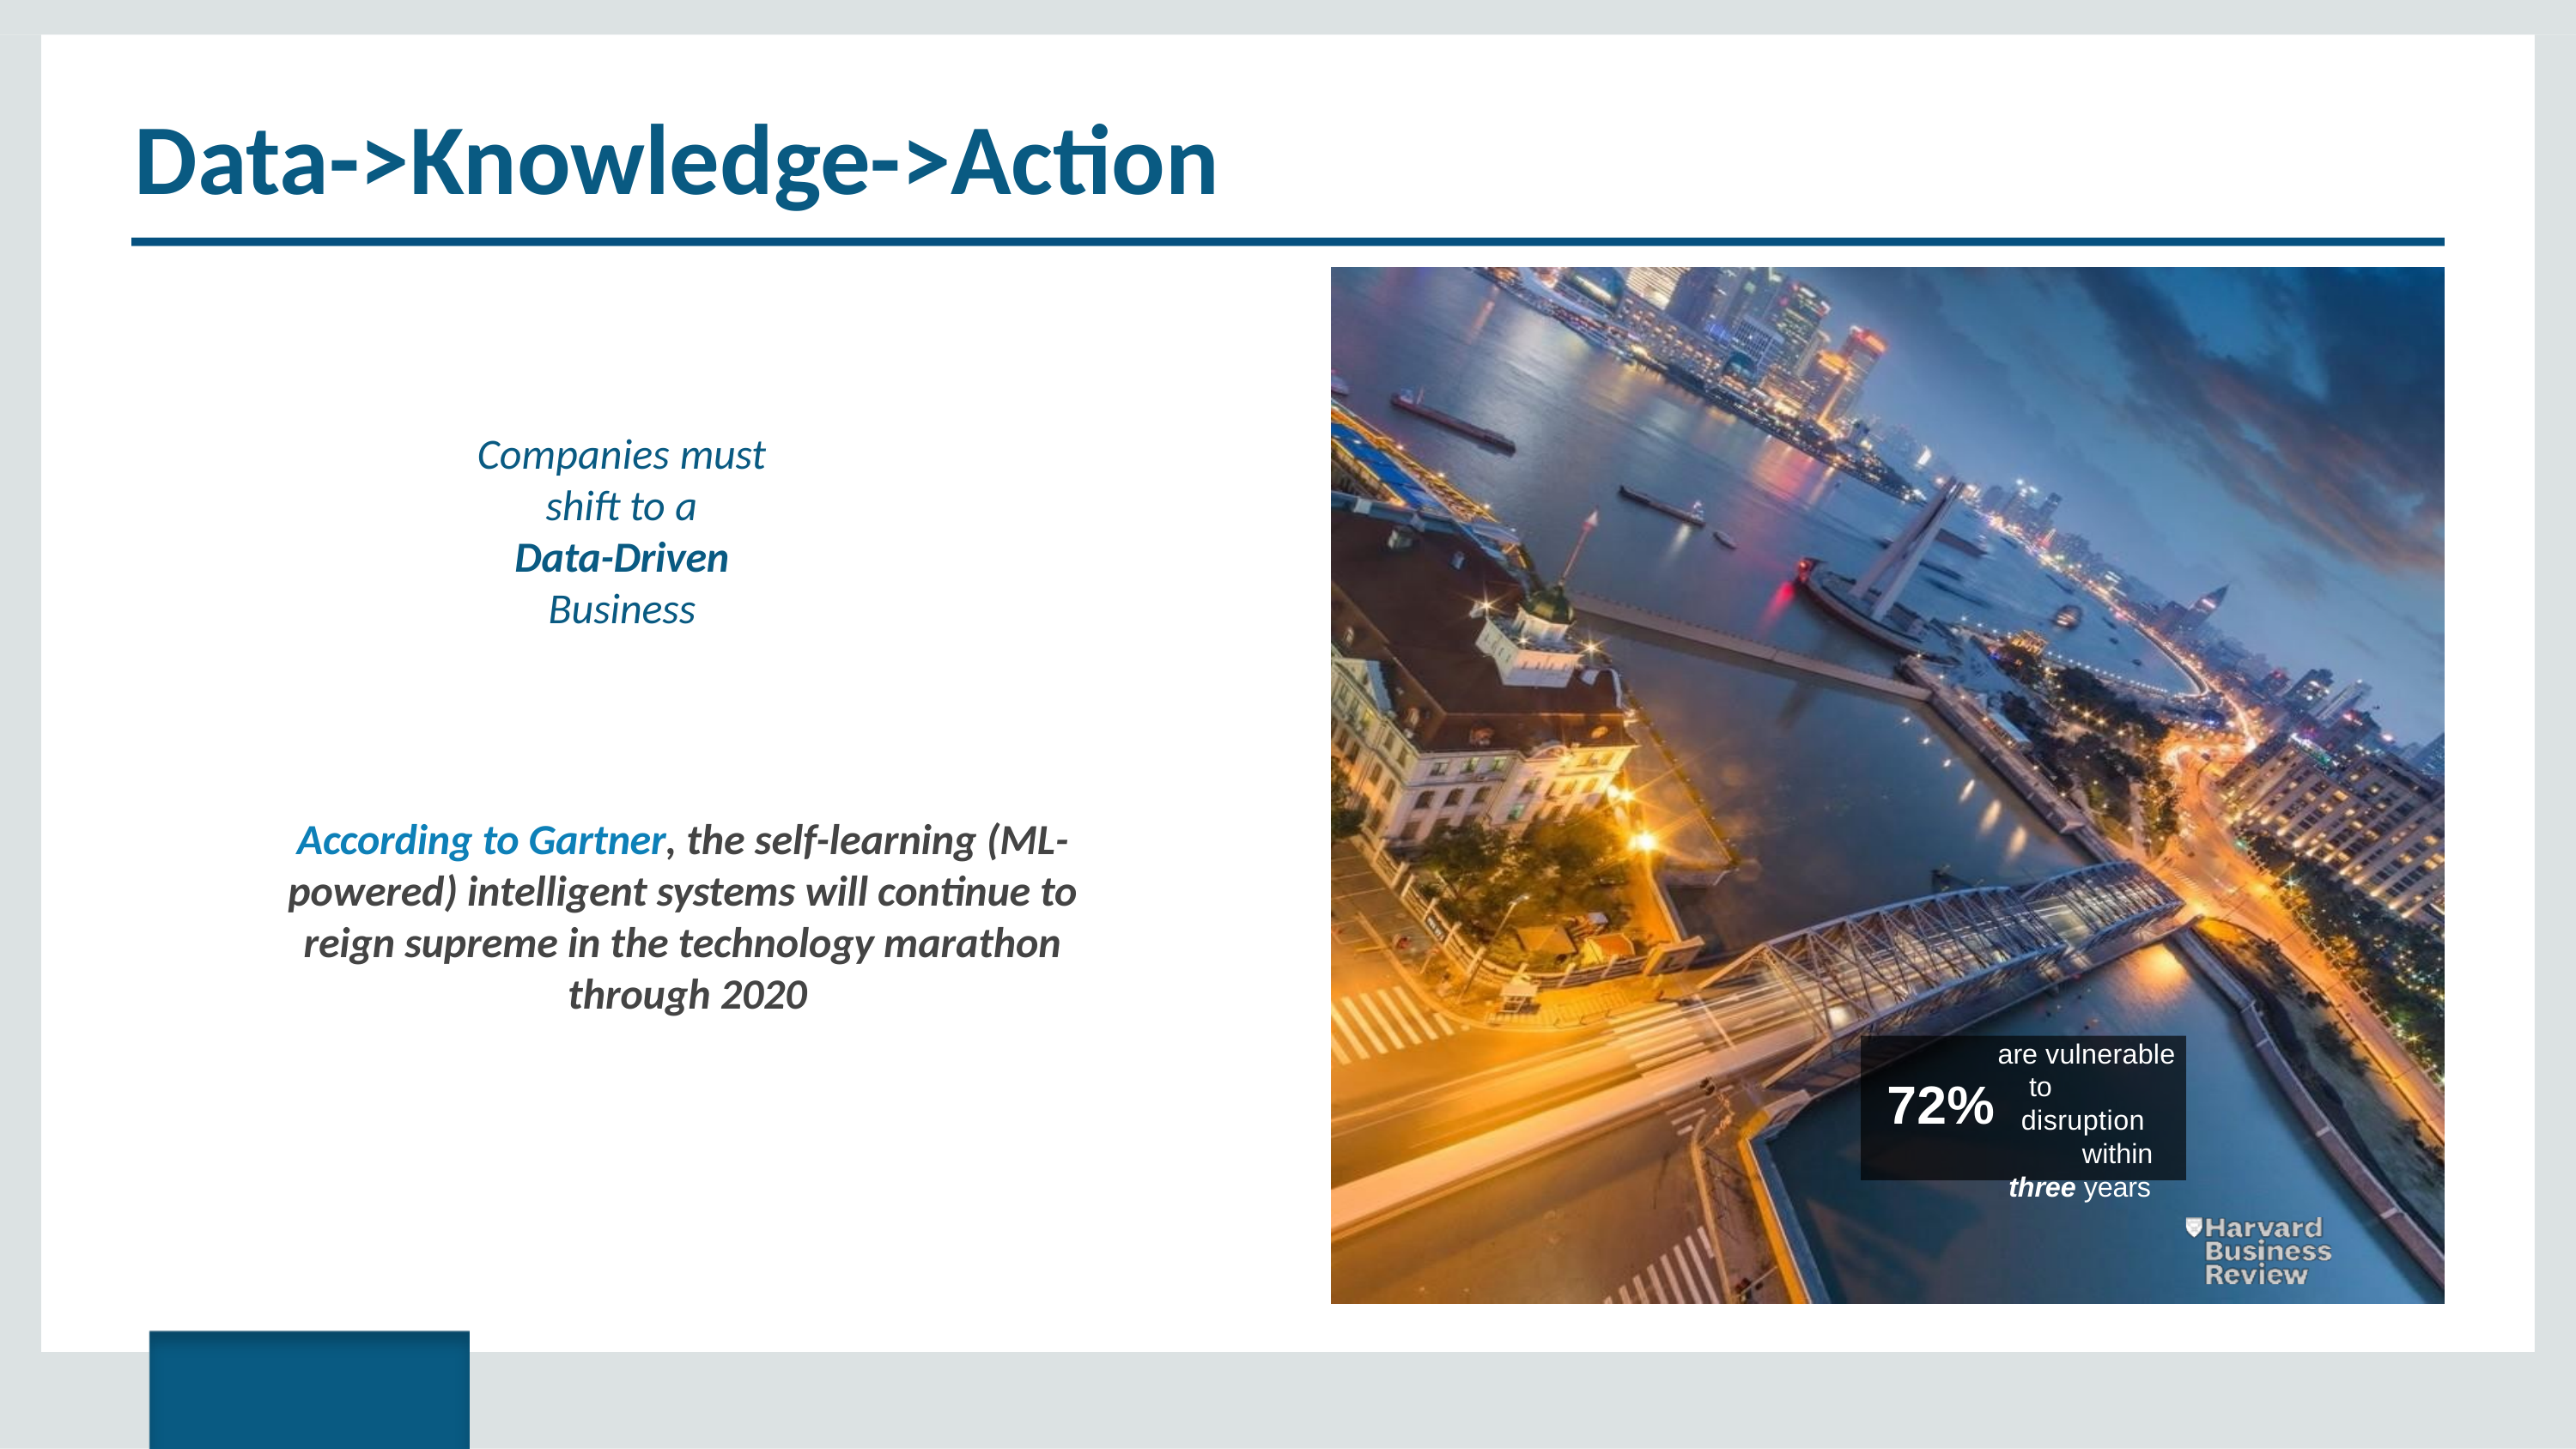

# Data->Knowledge->Action

Companies must shift to a
Data-Driven
Business
According to Gartner, the self-learning (ML-  powered) intelligent systems will continue to  reign supreme in the technology marathon  through 2020
are vulnerable  to disruption
within
three years

72%